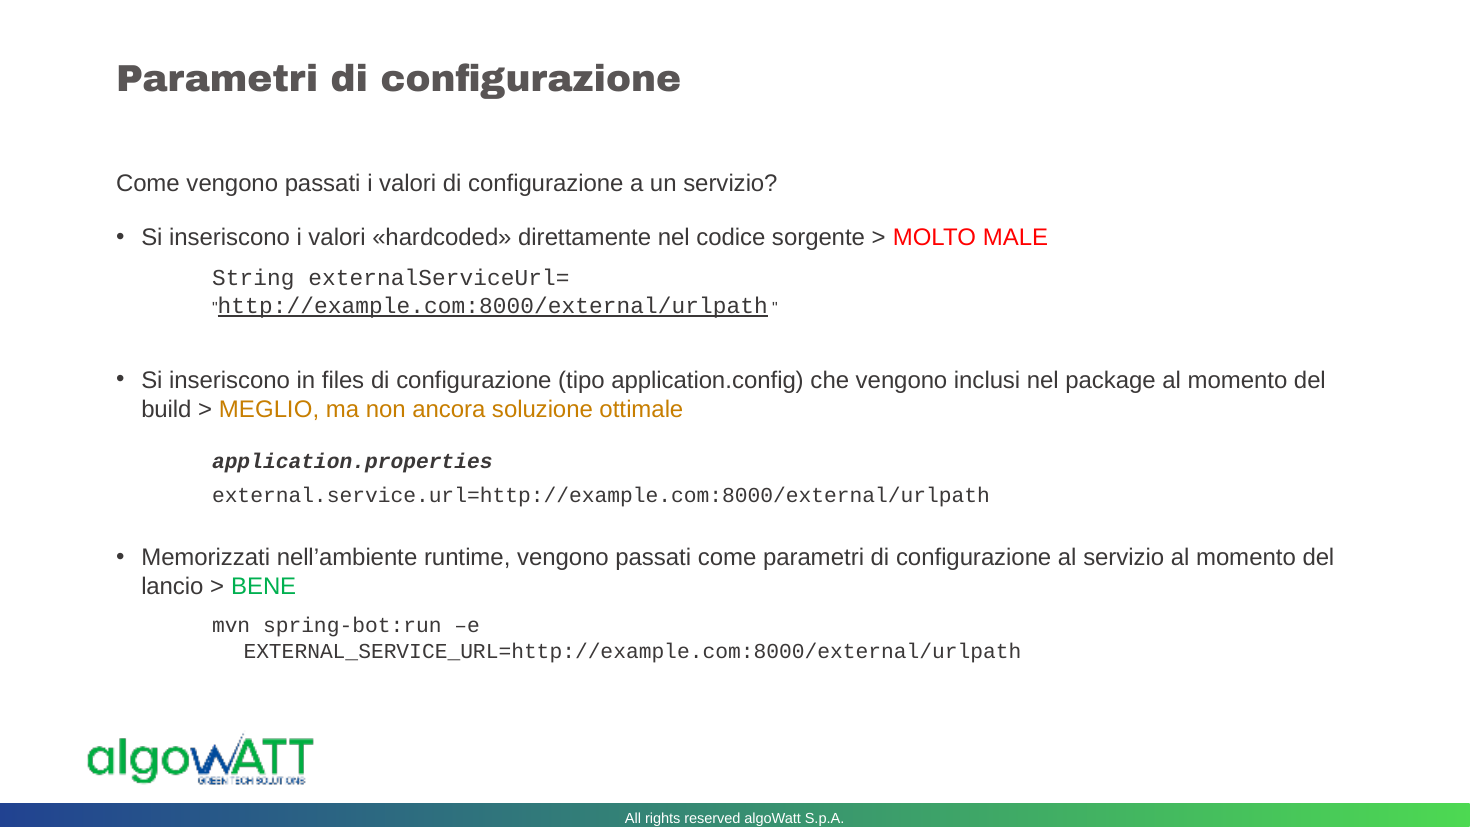

# Parametri di configurazione
Come vengono passati i valori di configurazione a un servizio?
Si inseriscono i valori «hardcoded» direttamente nel codice sorgente > MOLTO MALE
	String externalServiceUrl=
		"http://example.com:8000/external/urlpath "

Si inseriscono in files di configurazione (tipo application.config) che vengono inclusi nel package al momento del build > MEGLIO, ma non ancora soluzione ottimale

	application.properties
	external.service.url=http://example.com:8000/external/urlpath

Memorizzati nell’ambiente runtime, vengono passati come parametri di configurazione al servizio al momento del lancio > BENE
	mvn spring-bot:run –e
          EXTERNAL_SERVICE_URL=http://example.com:8000/external/urlpath

All rights reserved algoWatt S.p.A.